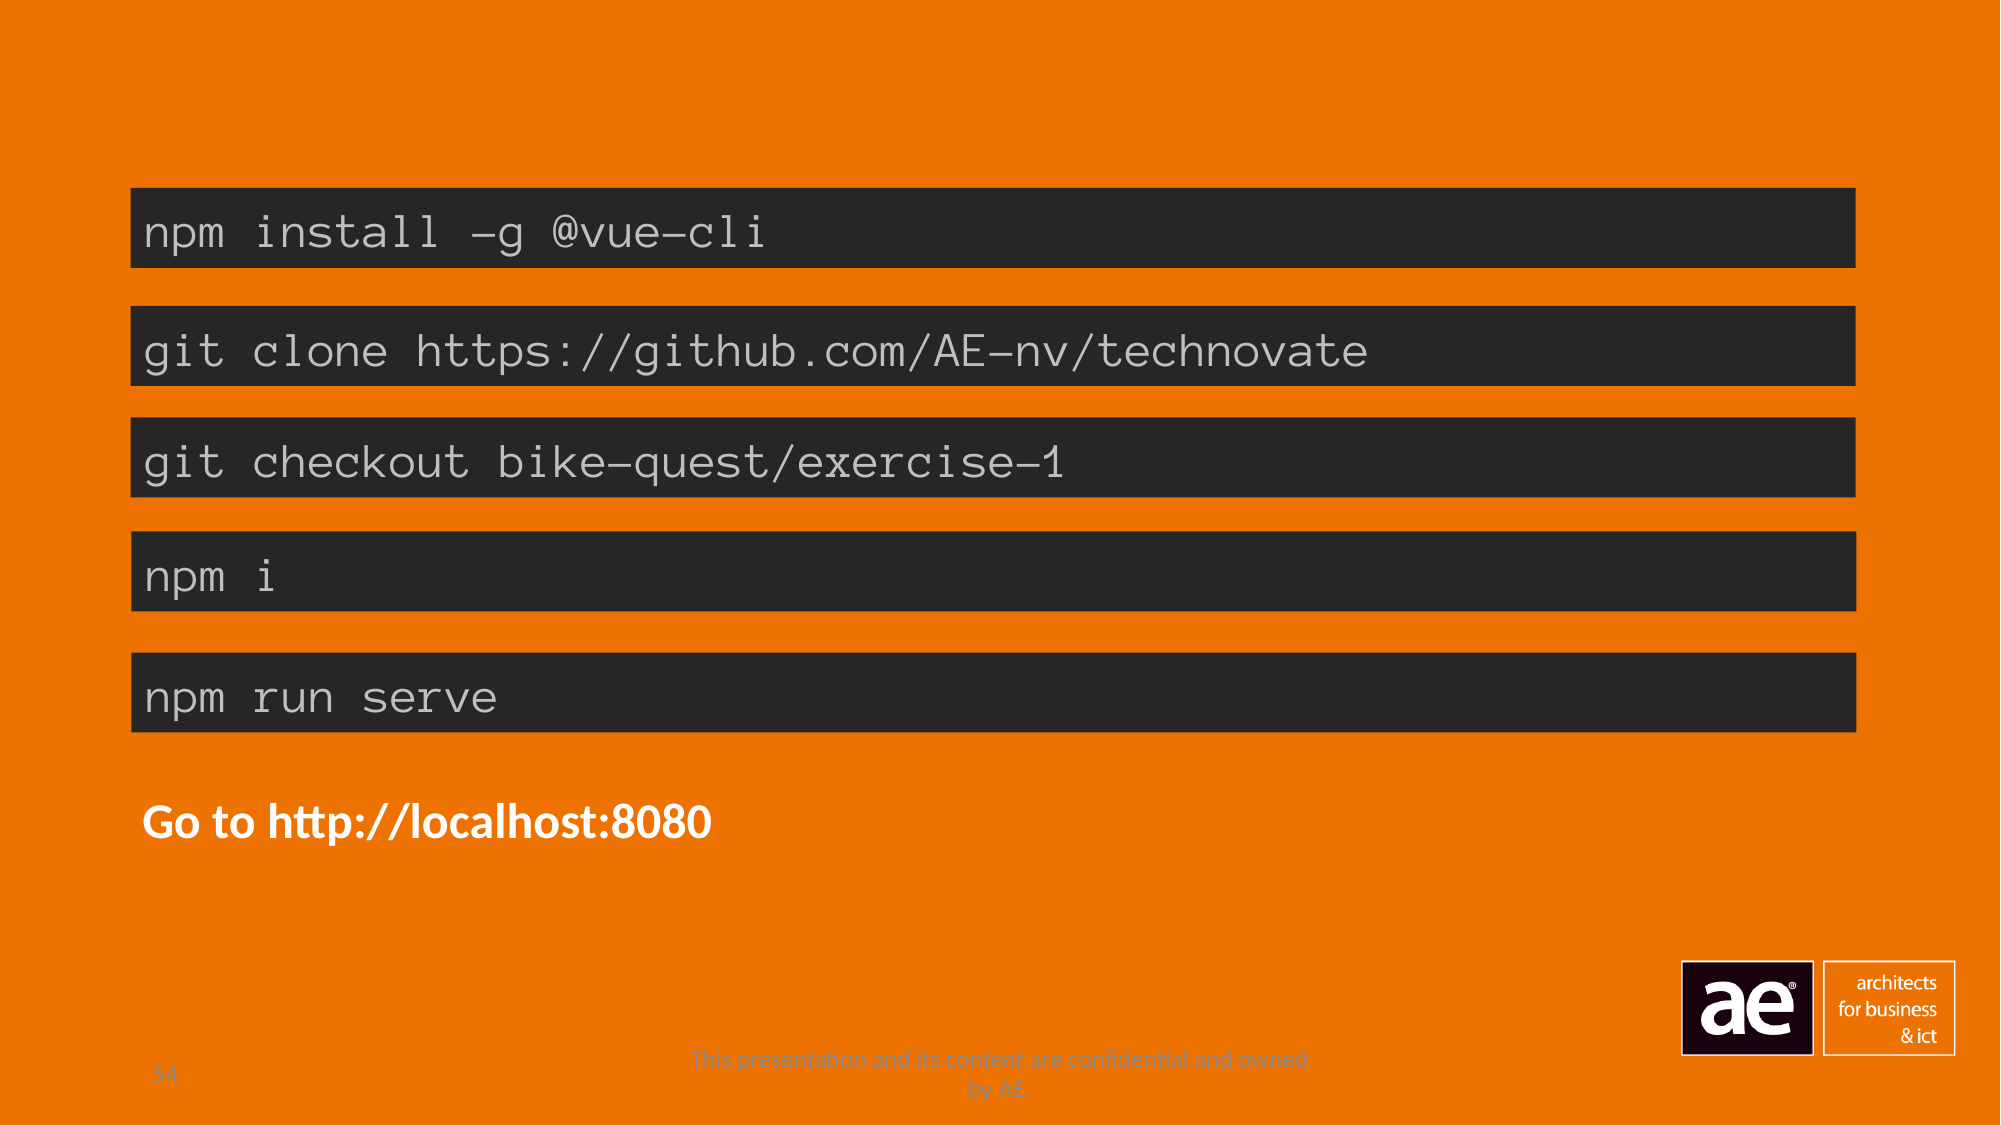

npm install -g @vue-cli
git clone https://github.com/AE-nv/technovate
git checkout bike-quest/exercise-1
npm i
npm run serve
Go to http://localhost:8080
54
This presentation and its content are confidential and owned by AE.